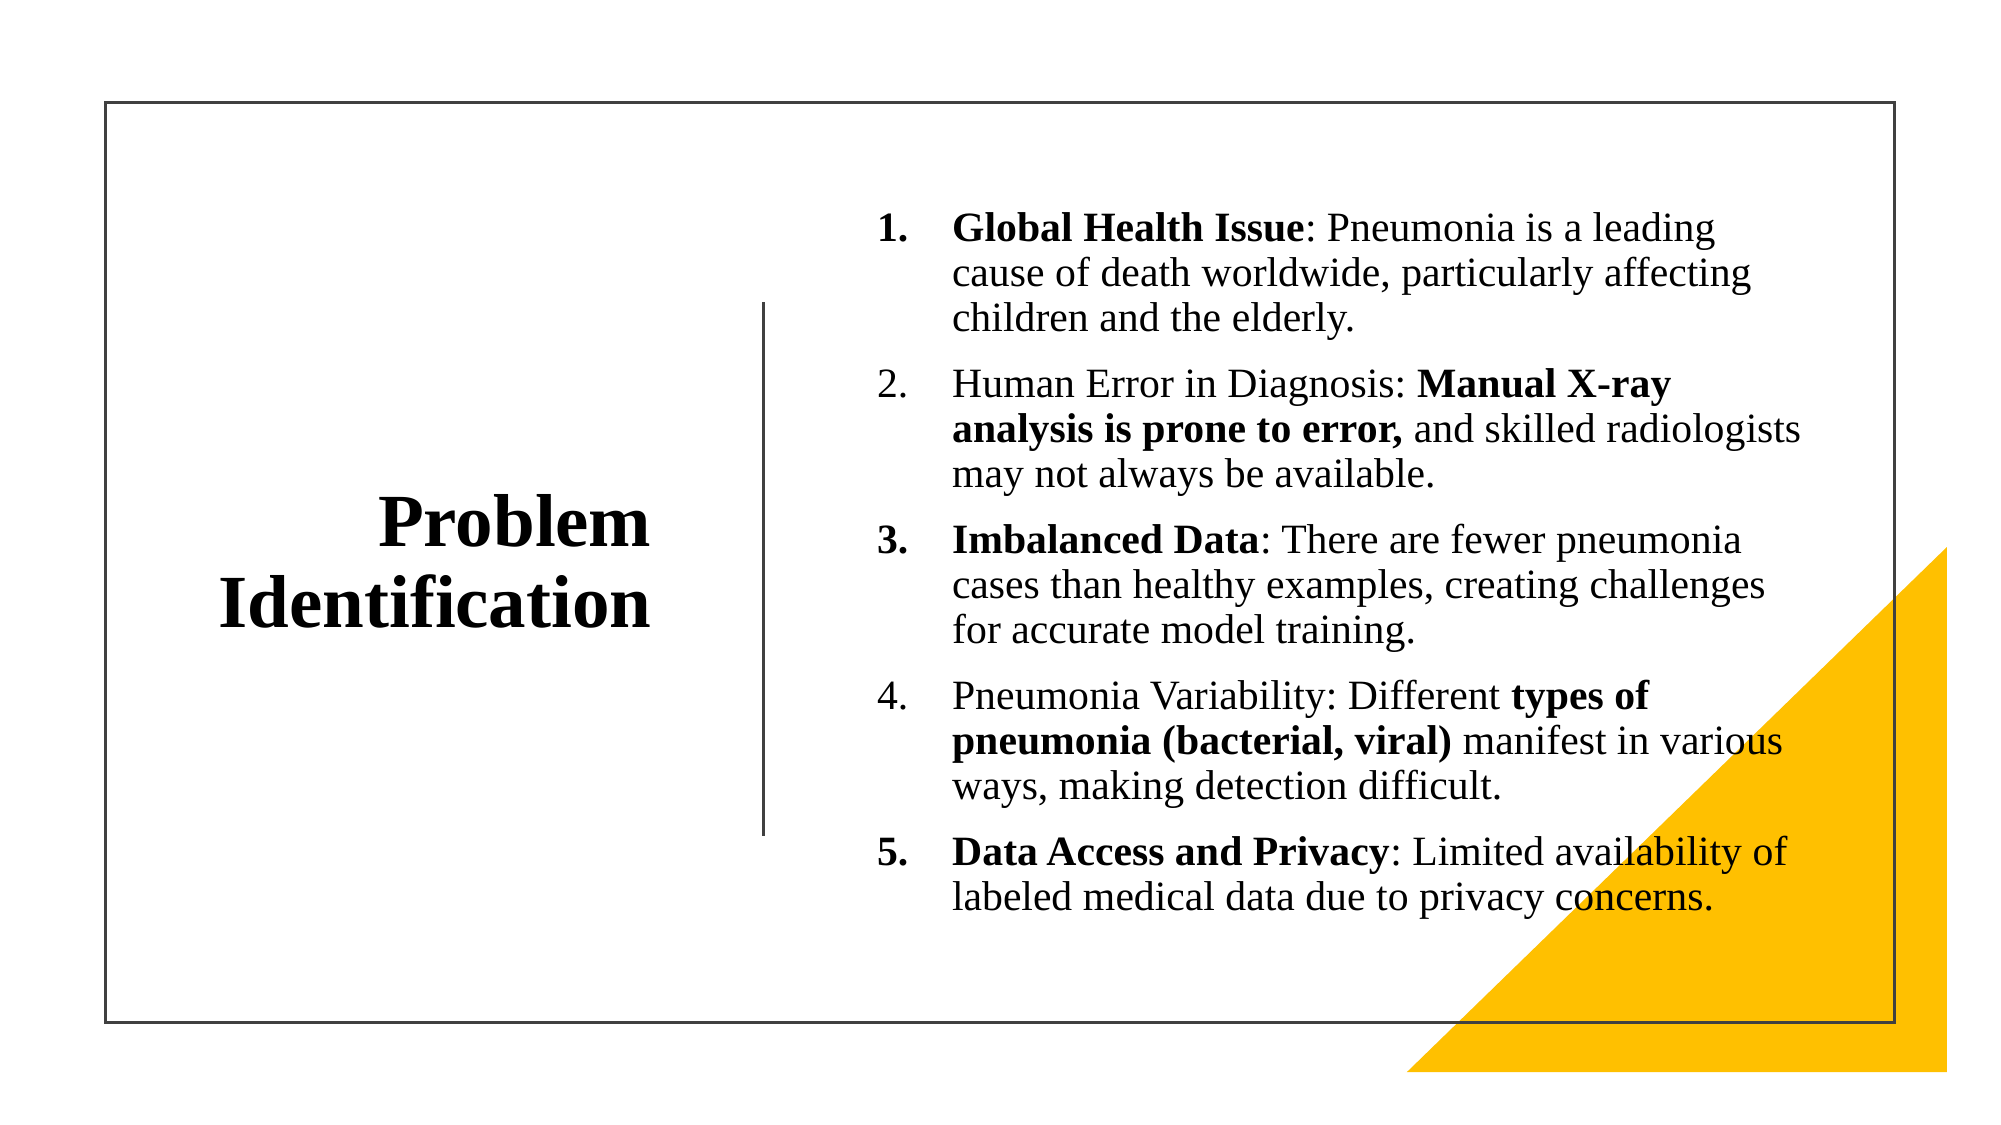

# Problem Identification
Global Health Issue: Pneumonia is a leading cause of death worldwide, particularly affecting children and the elderly.
Human Error in Diagnosis: Manual X-ray analysis is prone to error, and skilled radiologists may not always be available.
Imbalanced Data: There are fewer pneumonia cases than healthy examples, creating challenges for accurate model training.
Pneumonia Variability: Different types of pneumonia (bacterial, viral) manifest in various ways, making detection difficult.
Data Access and Privacy: Limited availability of labeled medical data due to privacy concerns. ⁠